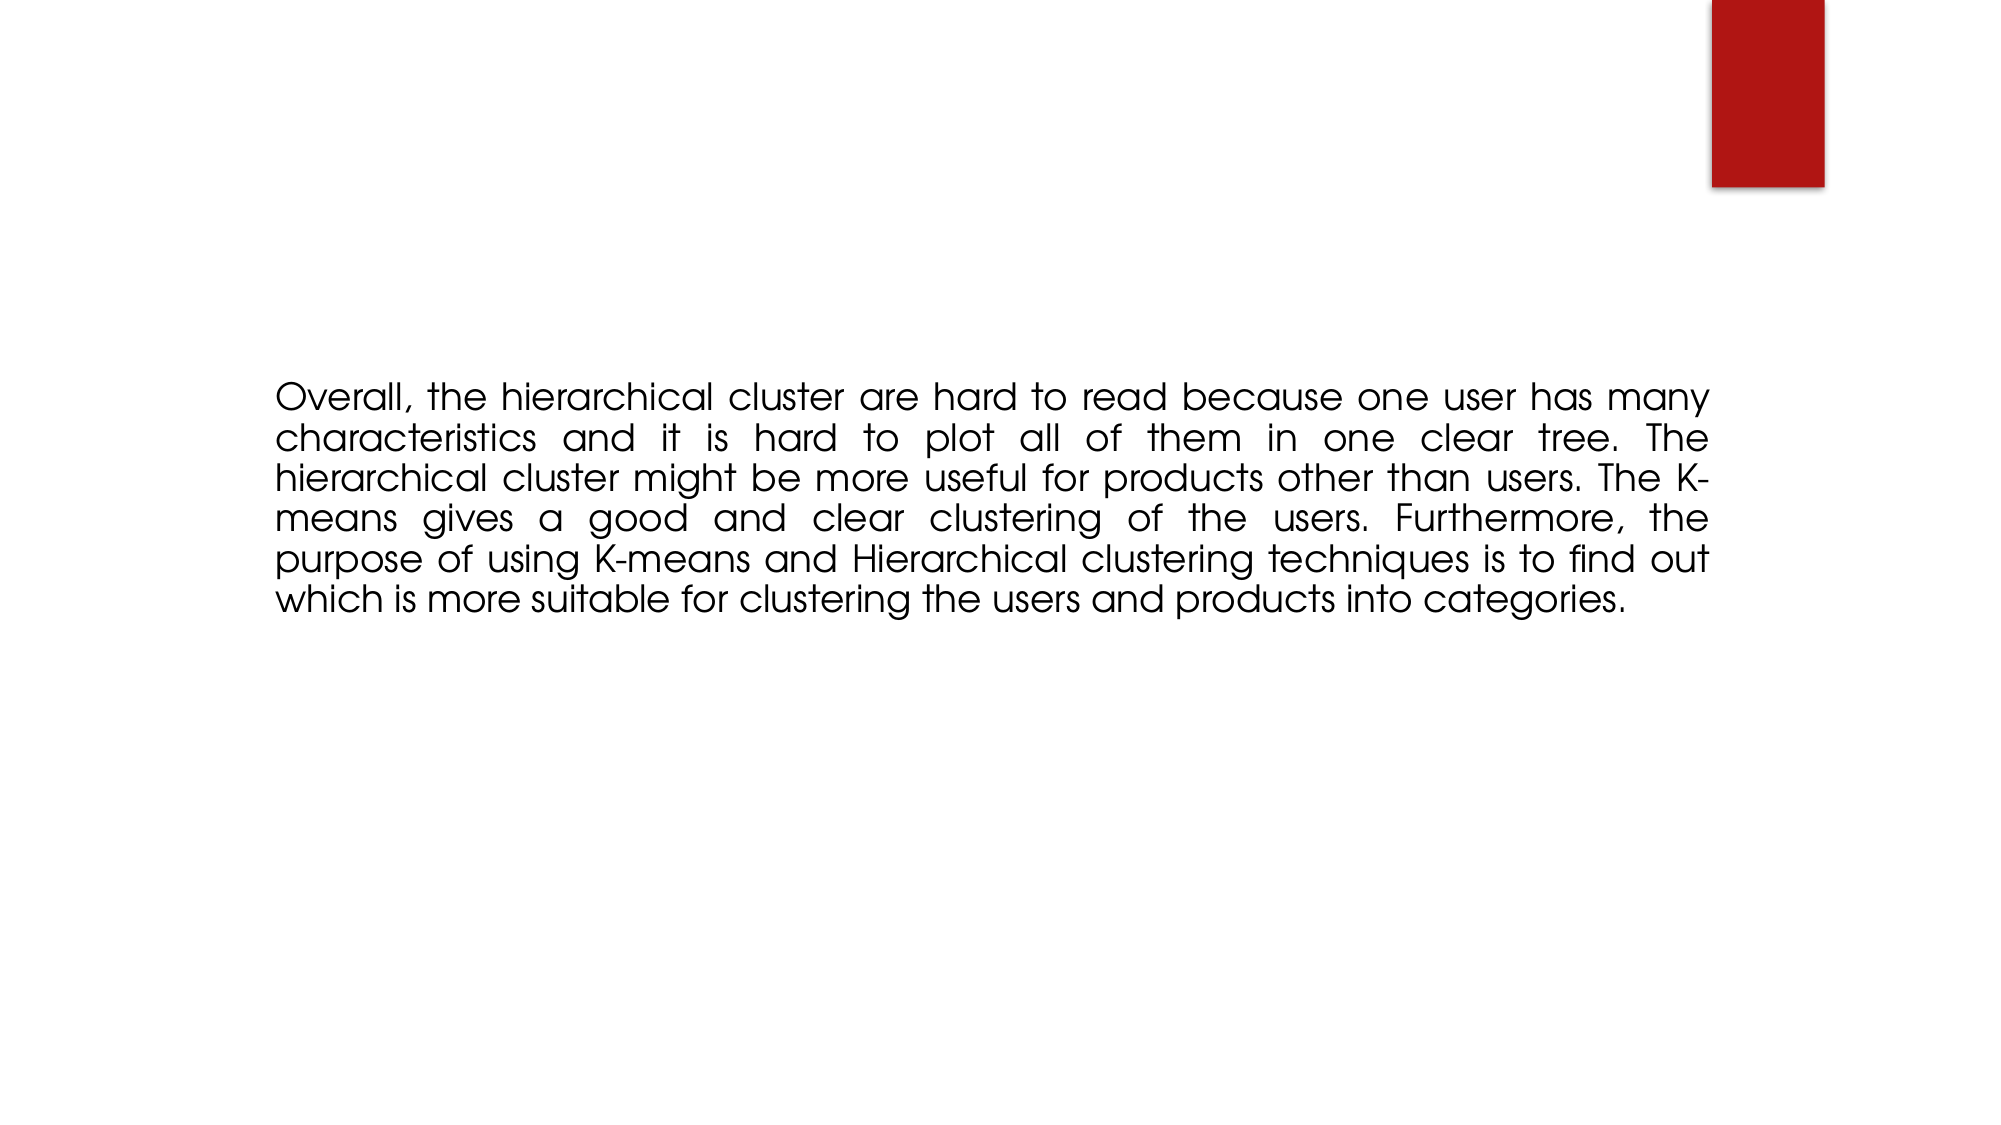

Overall, the hierarchical cluster are hard to read because one user has many characteristics and it is hard to plot all of them in one clear tree. The hierarchical cluster might be more useful for products other than users. The K-means gives a good and clear clustering of the users. Furthermore, the purpose of using K-means and Hierarchical clustering techniques is to find out which is more suitable for clustering the users and products into categories.